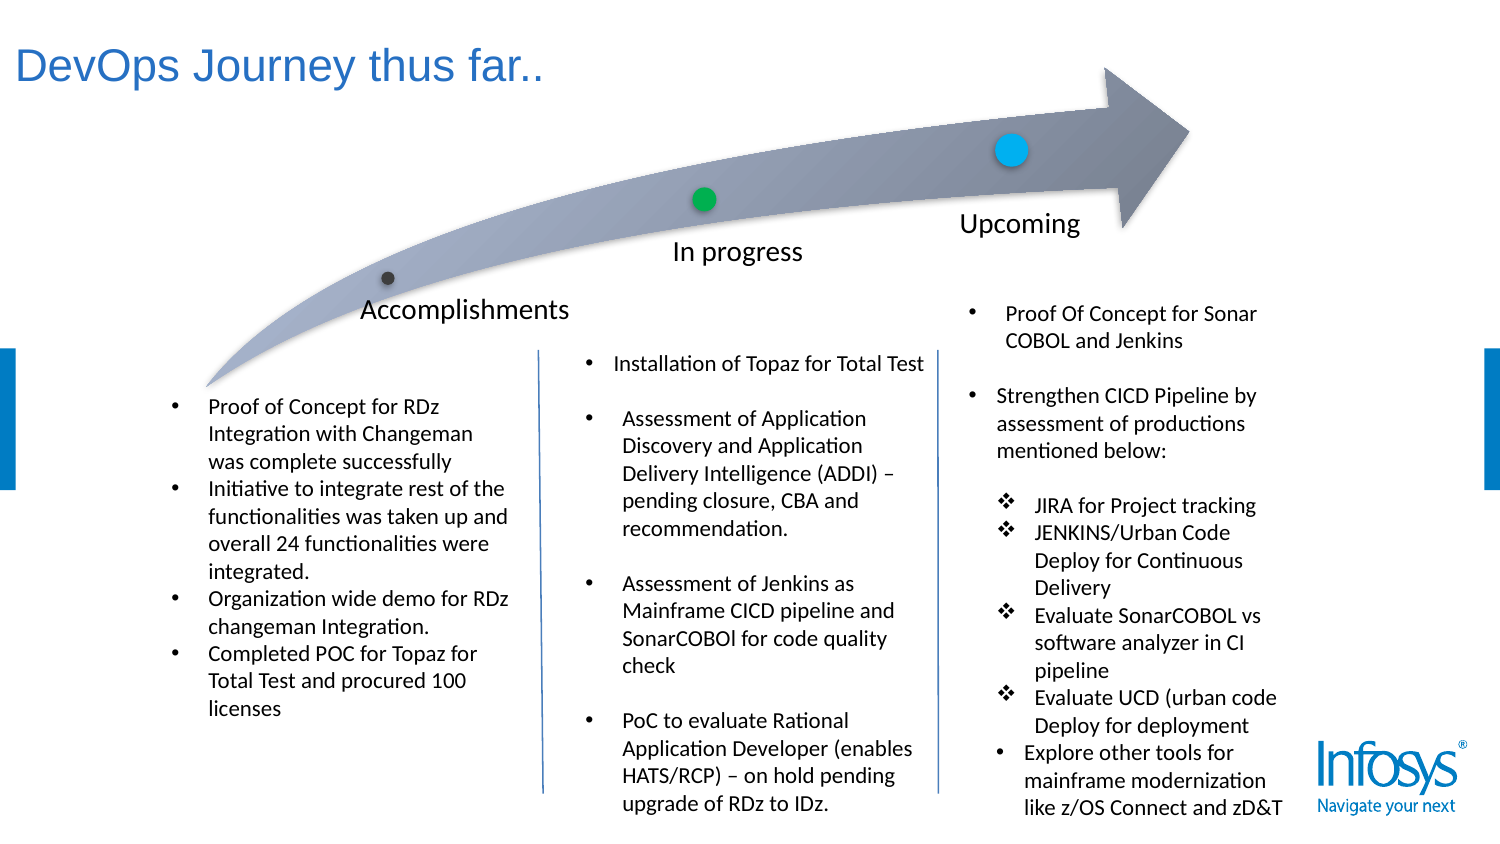

DevOps Journey thus far..
Accomplishments

In progress
Upcoming

Proof Of Concept for Sonar COBOL and Jenkins

Strengthen CICD Pipeline by assessment of productions mentioned below:

JIRA for Project tracking
JENKINS/Urban Code Deploy for Continuous Delivery
Evaluate SonarCOBOL vs software analyzer in CI pipeline
Evaluate UCD (urban code Deploy for deployment
Explore other tools for mainframe modernization like z/OS Connect and zD&T

Installation of Topaz for Total Test

Assessment of Application Discovery and Application Delivery Intelligence (ADDI) – pending closure, CBA and recommendation.

Assessment of Jenkins as Mainframe CICD pipeline and SonarCOBOl for code quality check

PoC to evaluate Rational Application Developer (enables HATS/RCP) – on hold pending upgrade of RDz to IDz.

Proof of Concept for RDz Integration with Changeman was complete successfully
Initiative to integrate rest of the functionalities was taken up and overall 24 functionalities were integrated.
Organization wide demo for RDz changeman Integration.
Completed POC for Topaz for Total Test and procured 100 licenses